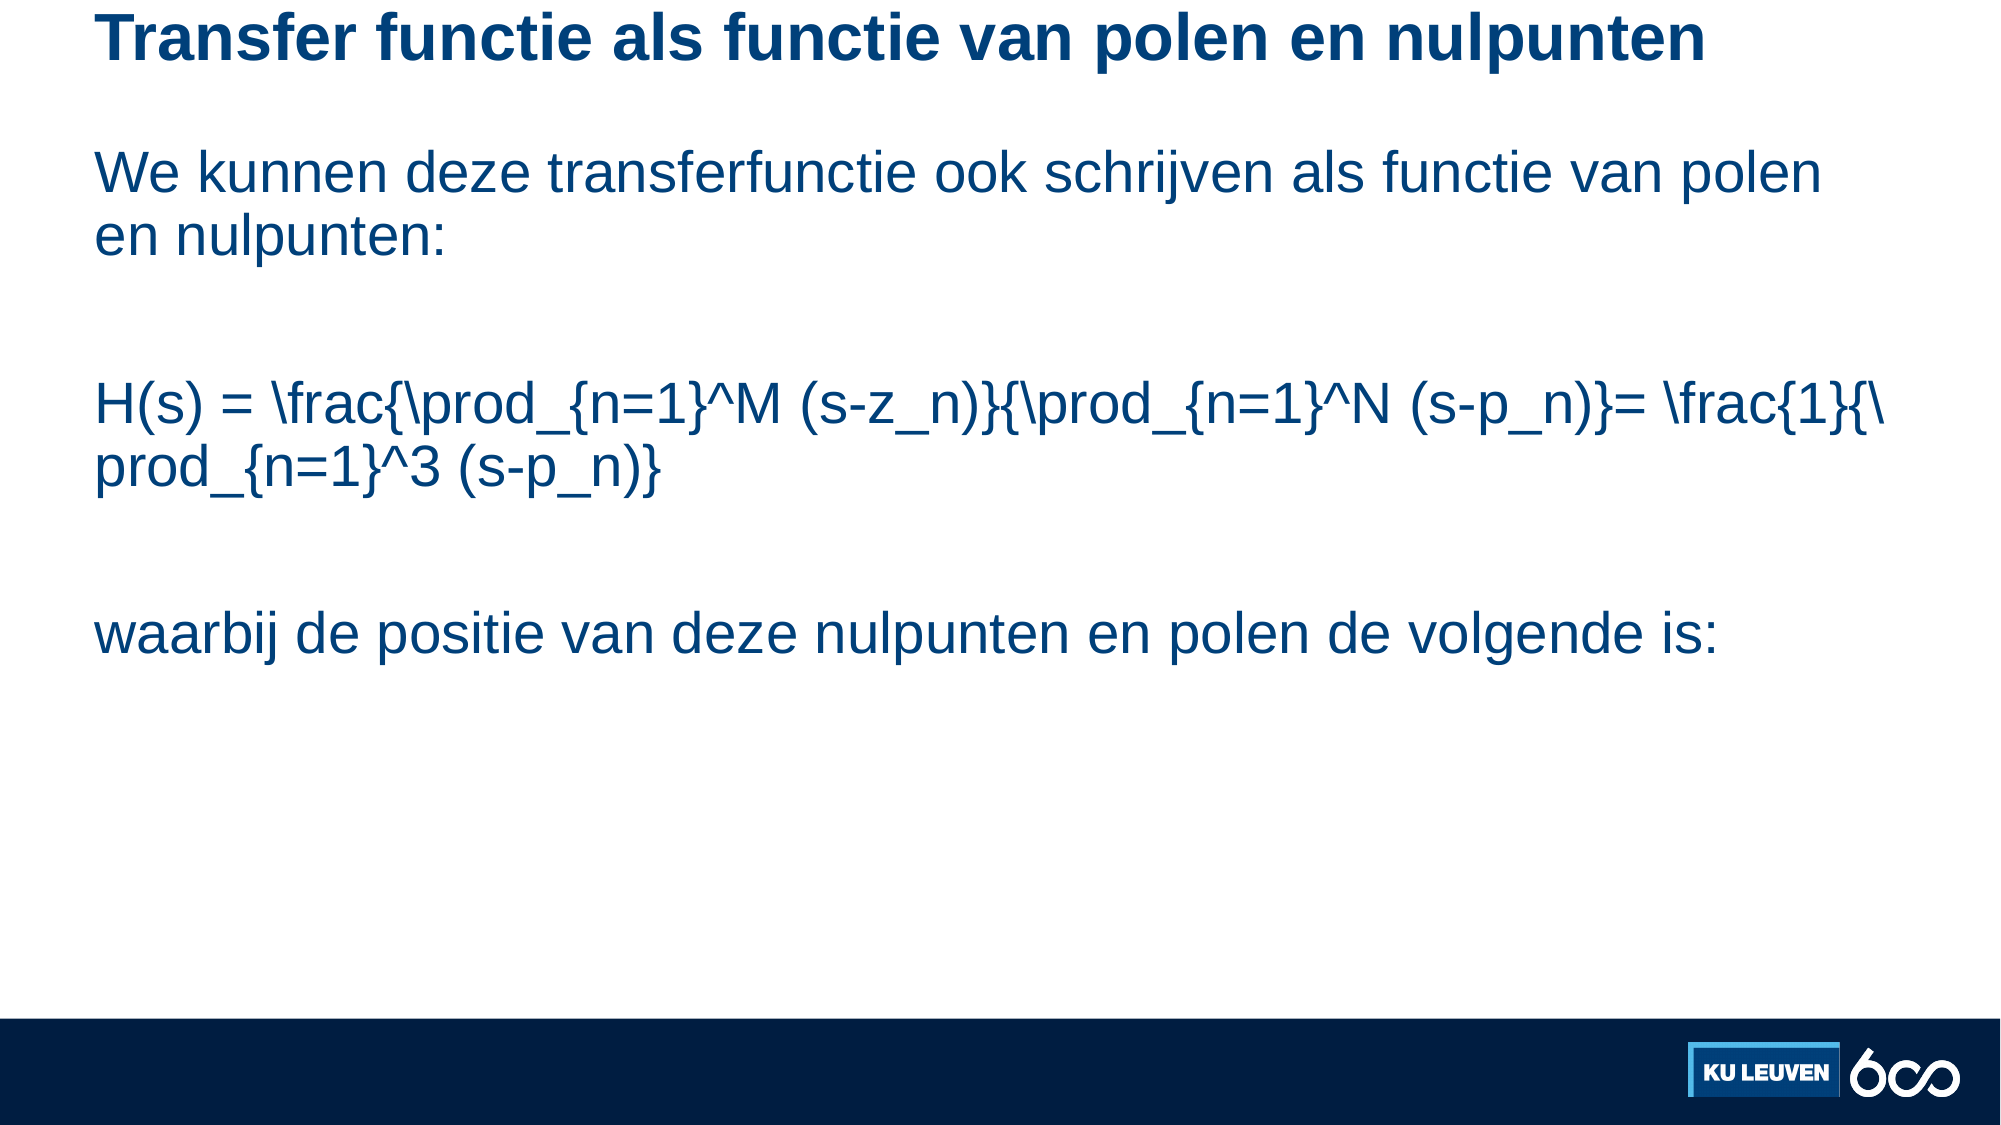

# Transfer functie als functie van polen en nulpunten
We kunnen deze transferfunctie ook schrijven als functie van polen en nulpunten:

H(s) = \frac{\prod_{n=1}^M (s-z_n)}{\prod_{n=1}^N (s-p_n)}= \frac{1}{\prod_{n=1}^3 (s-p_n)}

waarbij de positie van deze nulpunten en polen de volgende is: